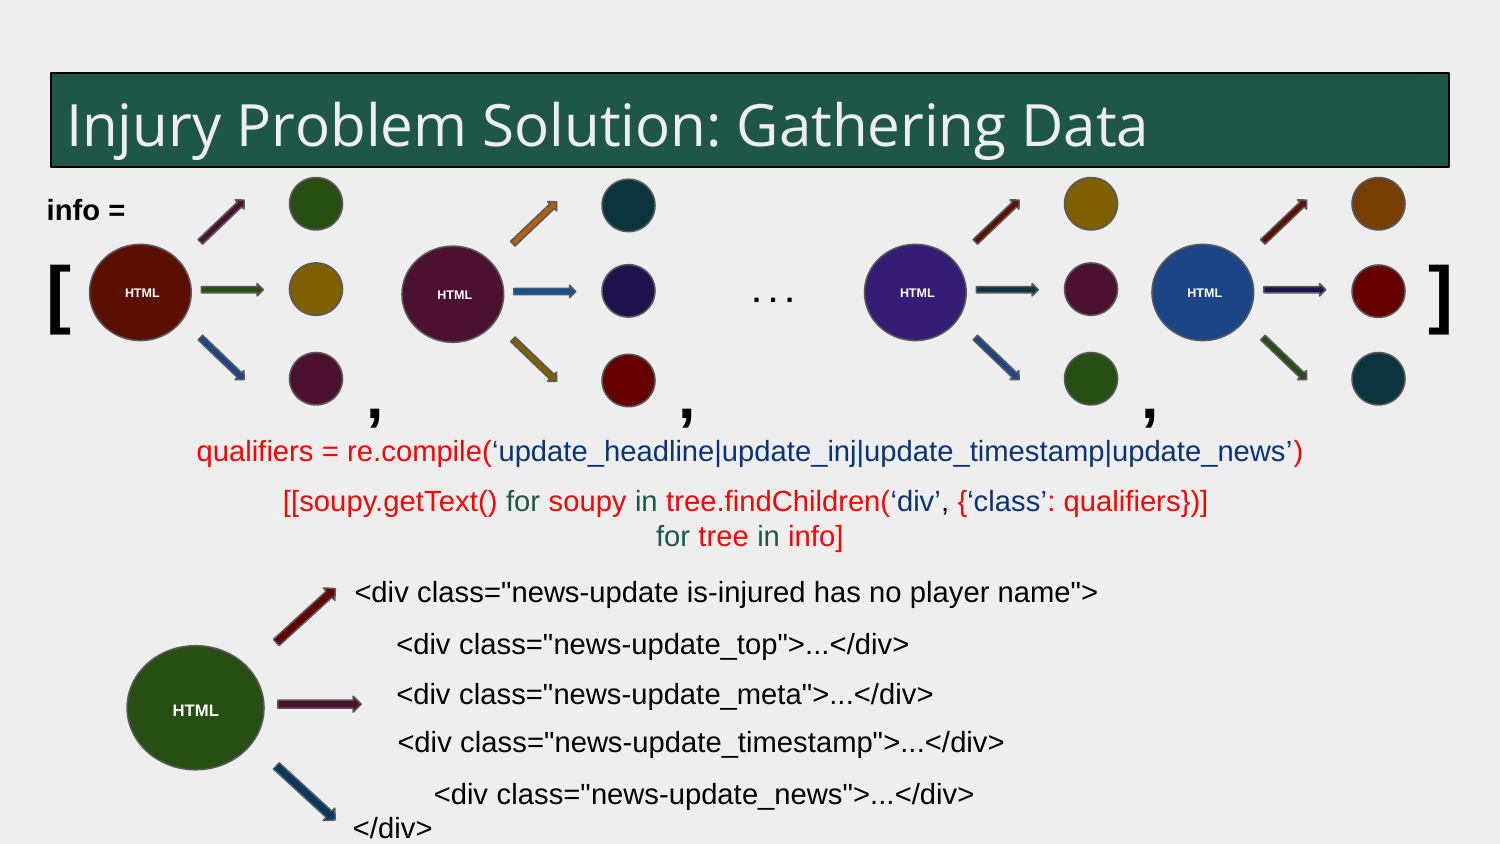

# Injury Problem Solution: Gathering Data
info =

[
]

. . .

HTML
HTML
HTML
HTML

,
,
,

qualifiers = re.compile(‘update_headline|update_inj|update_timestamp|update_news’)
[[soupy.getText() for soupy in tree.findChildren(‘div’, {‘class’: qualifiers})]
for tree in info]
<div class="news-update is-injured has no player name">

<div class="news-update_top">...</div>

<div class="news-update_meta">...</div>
HTML

<div class="news-update_timestamp">...</div>
<div class="news-update_news">...</div>

</div>